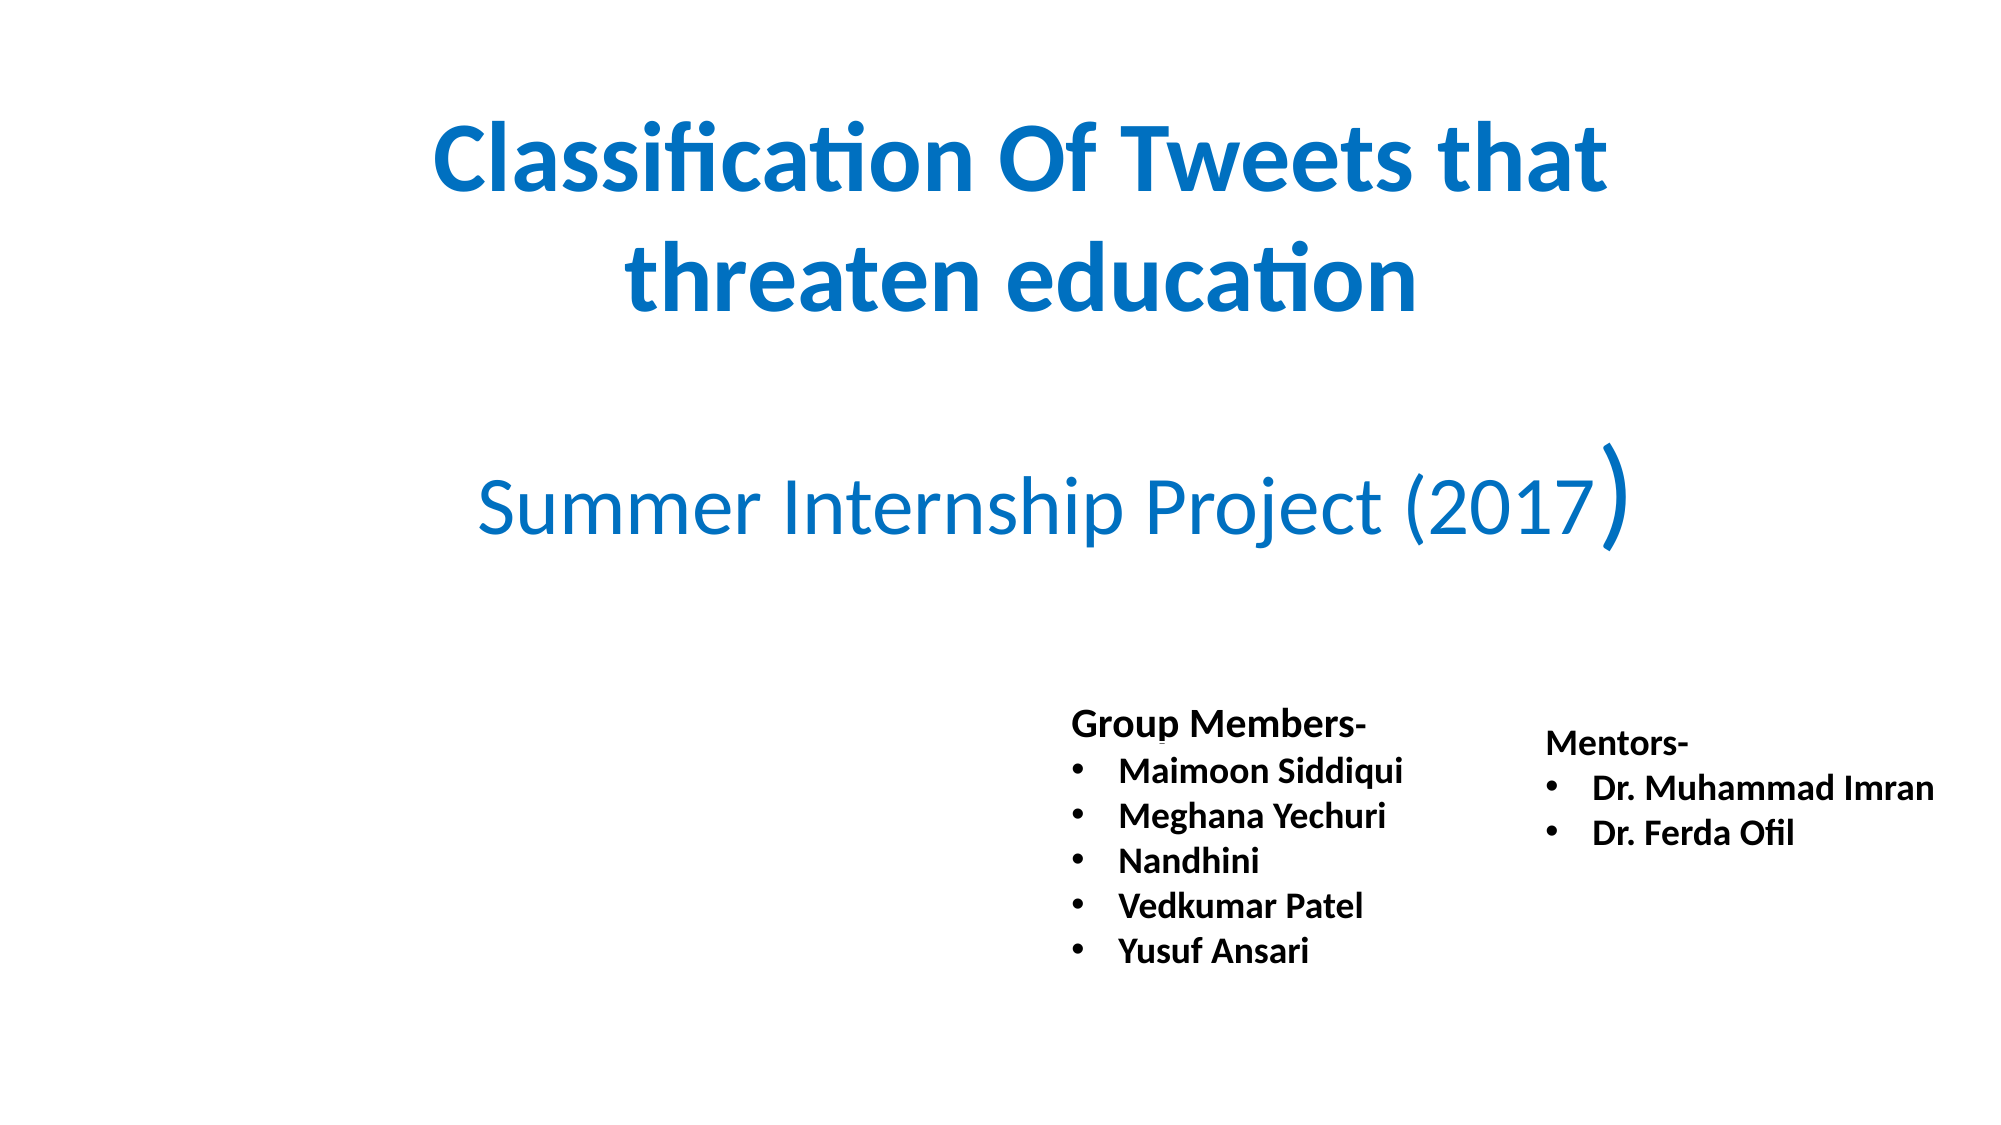

Classification Of Tweets that threaten education

Summer Internship Project (2017)
Group Members-
Maimoon Siddiqui
Meghana Yechuri
Nandhini
Vedkumar Patel
Yusuf Ansari
Mentors-
Dr. Muhammad Imran
Dr. Ferda Ofil